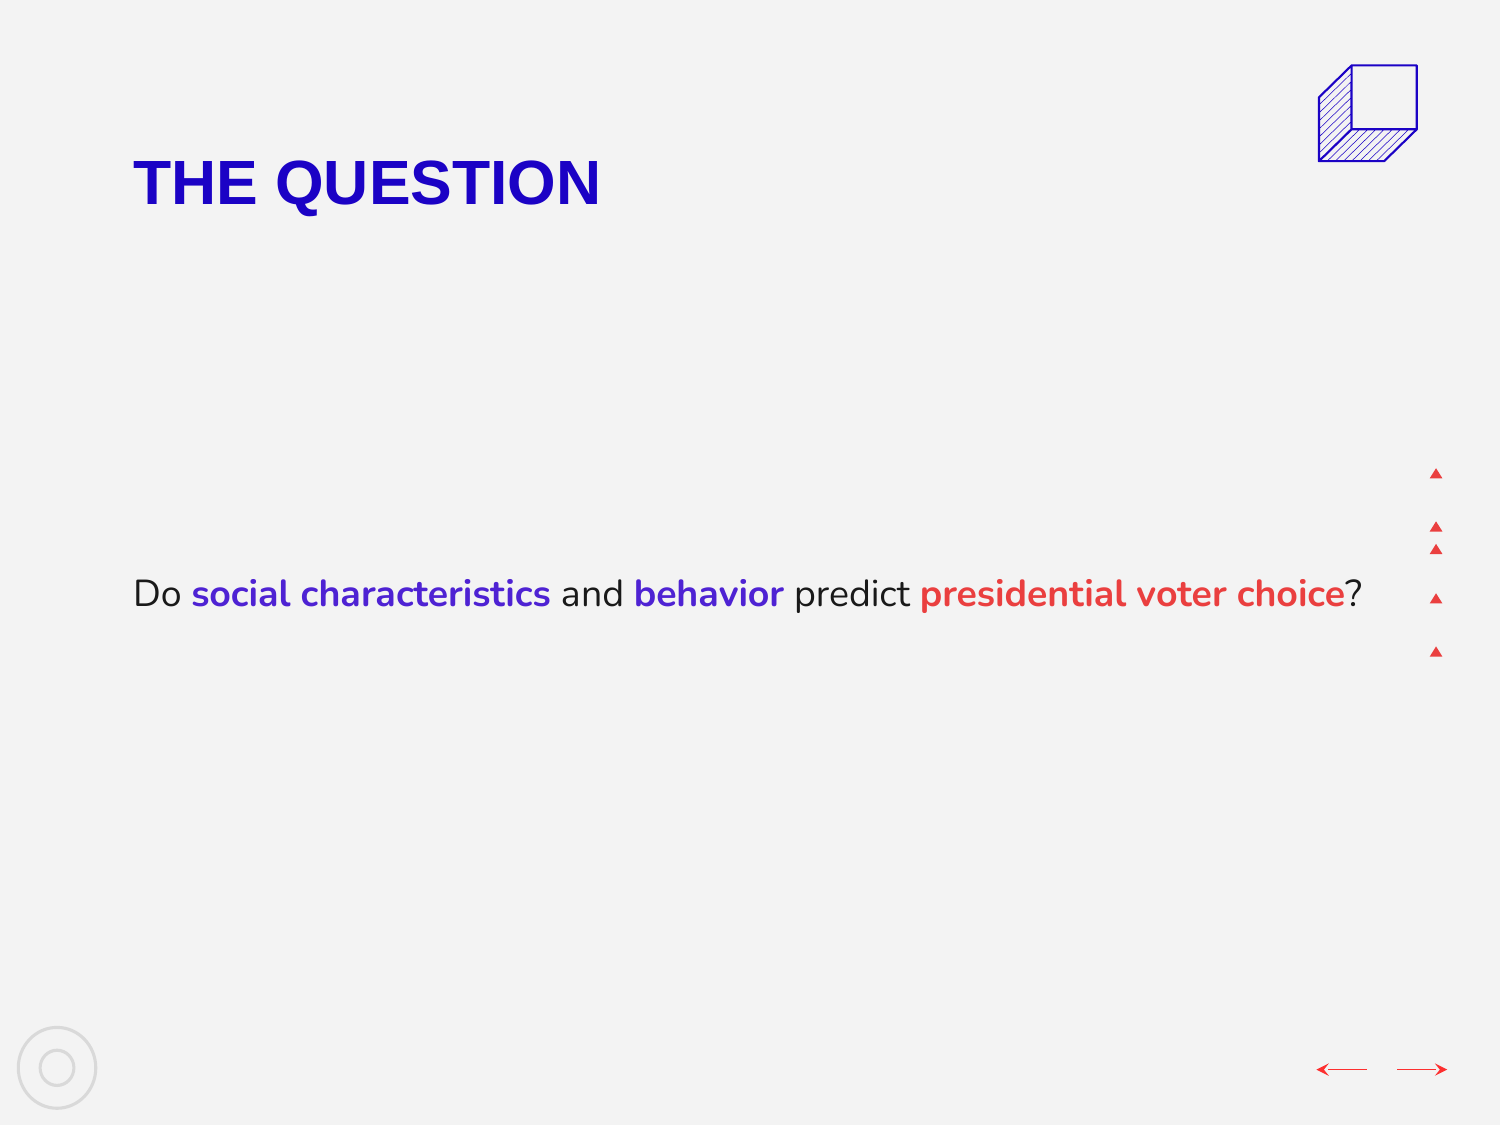

# THE QUESTION
Do social characteristics and behavior predict presidential voter choice?